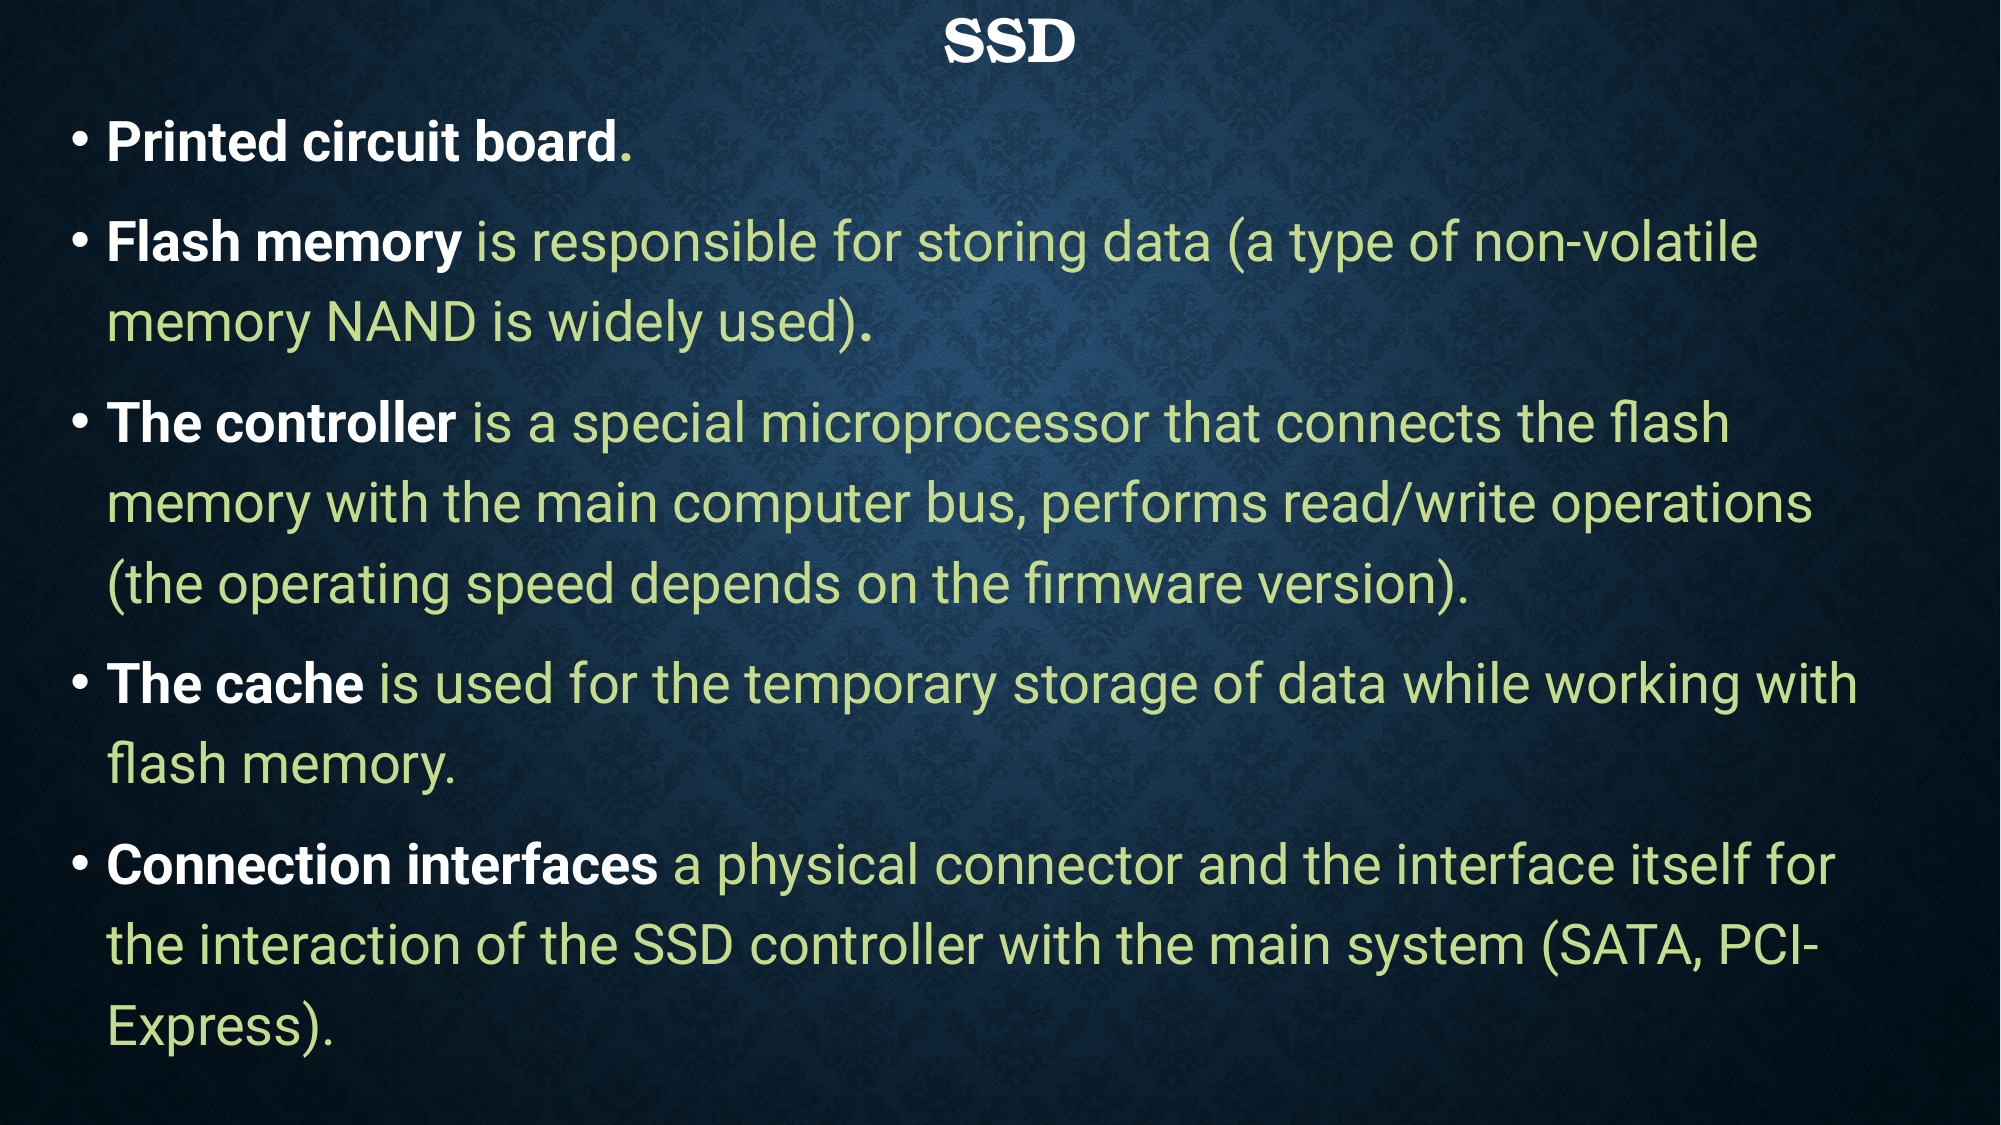

# ssd
Printed circuit board.
Flash memory is responsible for storing data (a type of non-volatile memory NAND is widely used).
The controller is a special microprocessor that connects the flash memory with the main computer bus, performs read/write operations (the operating speed depends on the firmware version).
The cache is used for the temporary storage of data while working with flash memory.
Connection interfaces a physical connector and the interface itself for the interaction of the SSD controller with the main system (SATA, PCI-Express).